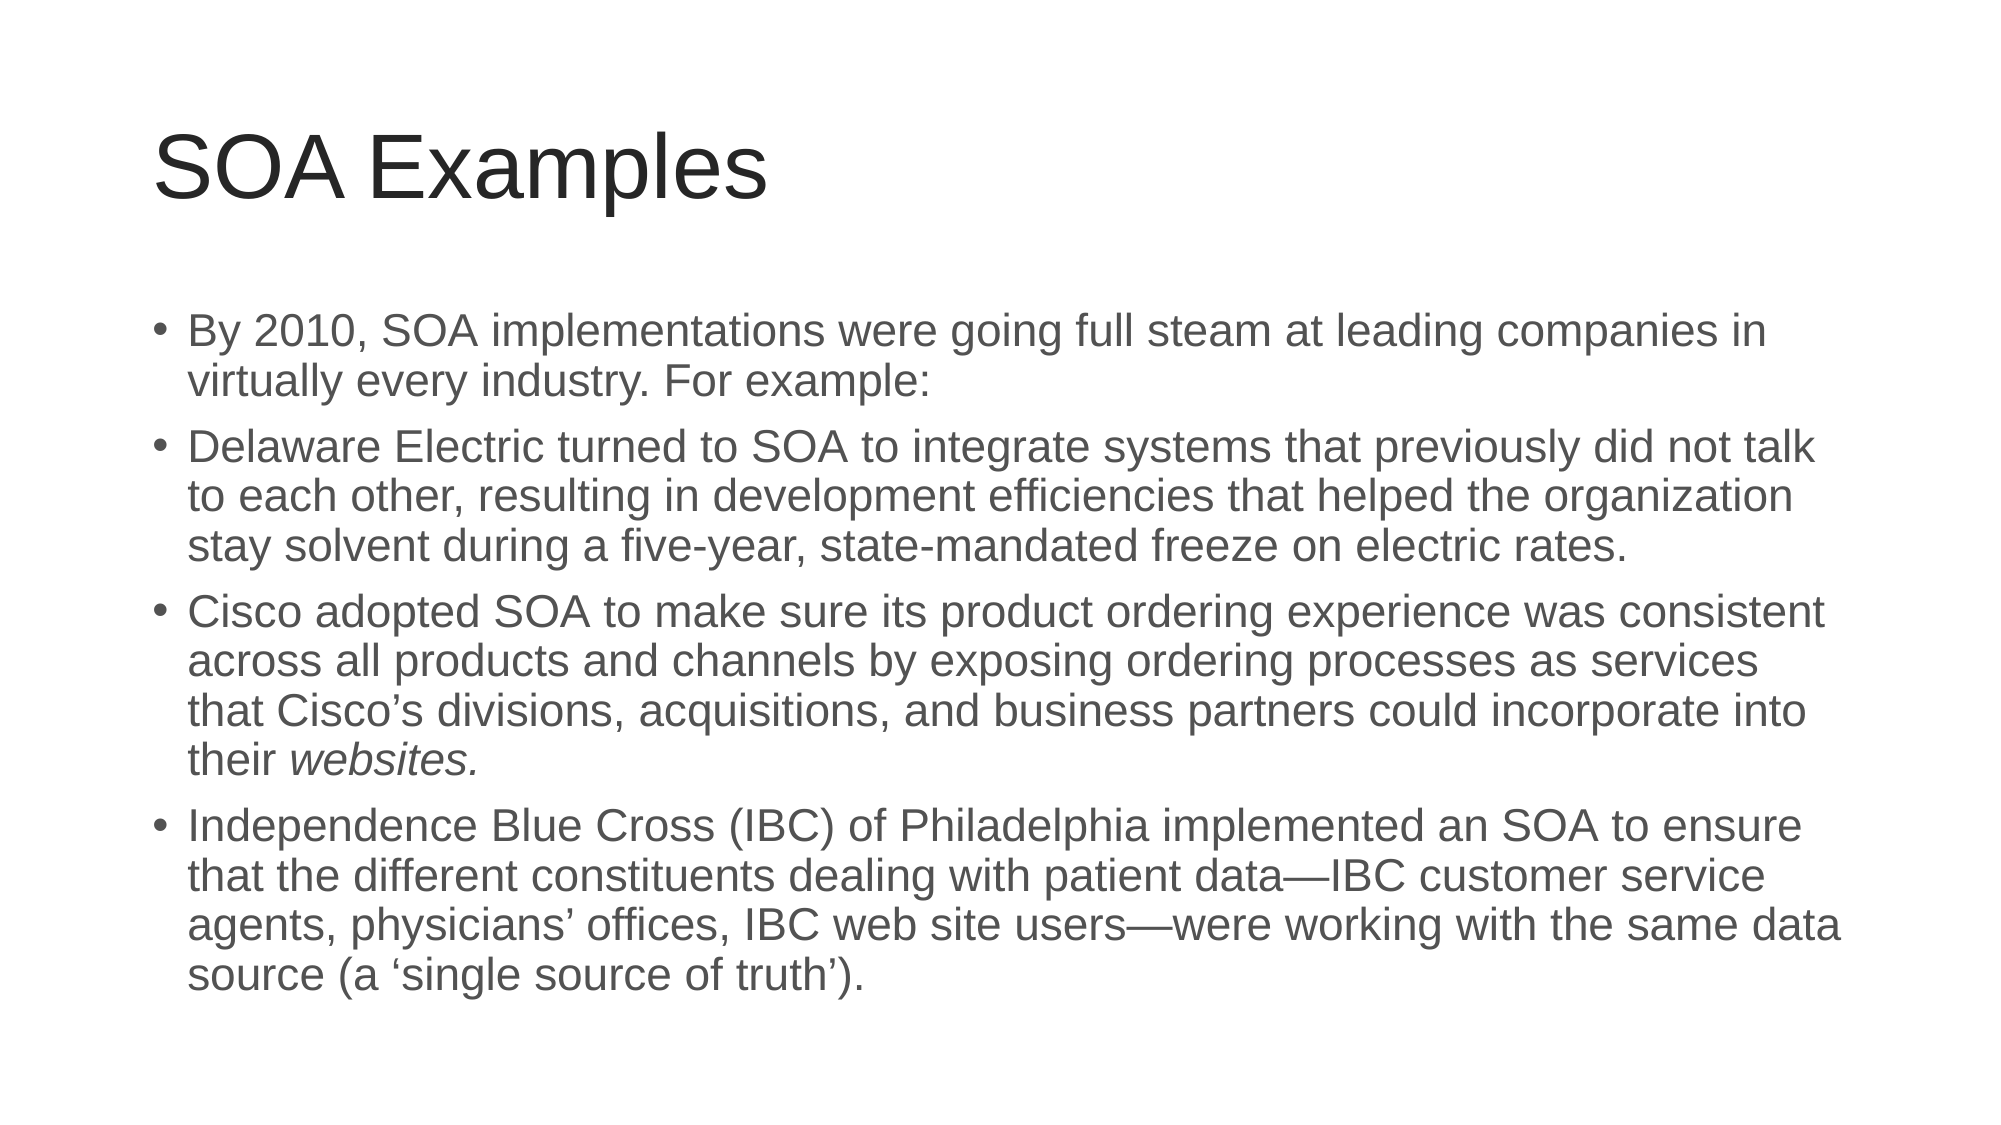

# SOA Examples
By 2010, SOA implementations were going full steam at leading companies in virtually every industry. For example:
Delaware Electric turned to SOA to integrate systems that previously did not talk to each other, resulting in development efficiencies that helped the organization stay solvent during a five-year, state-mandated freeze on electric rates.
Cisco adopted SOA to make sure its product ordering experience was consistent across all products and channels by exposing ordering processes as services that Cisco’s divisions, acquisitions, and business partners could incorporate into their websites.
Independence Blue Cross (IBC) of Philadelphia implemented an SOA to ensure that the different constituents dealing with patient data—IBC customer service agents, physicians’ offices, IBC web site users—were working with the same data source (a ‘single source of truth’).